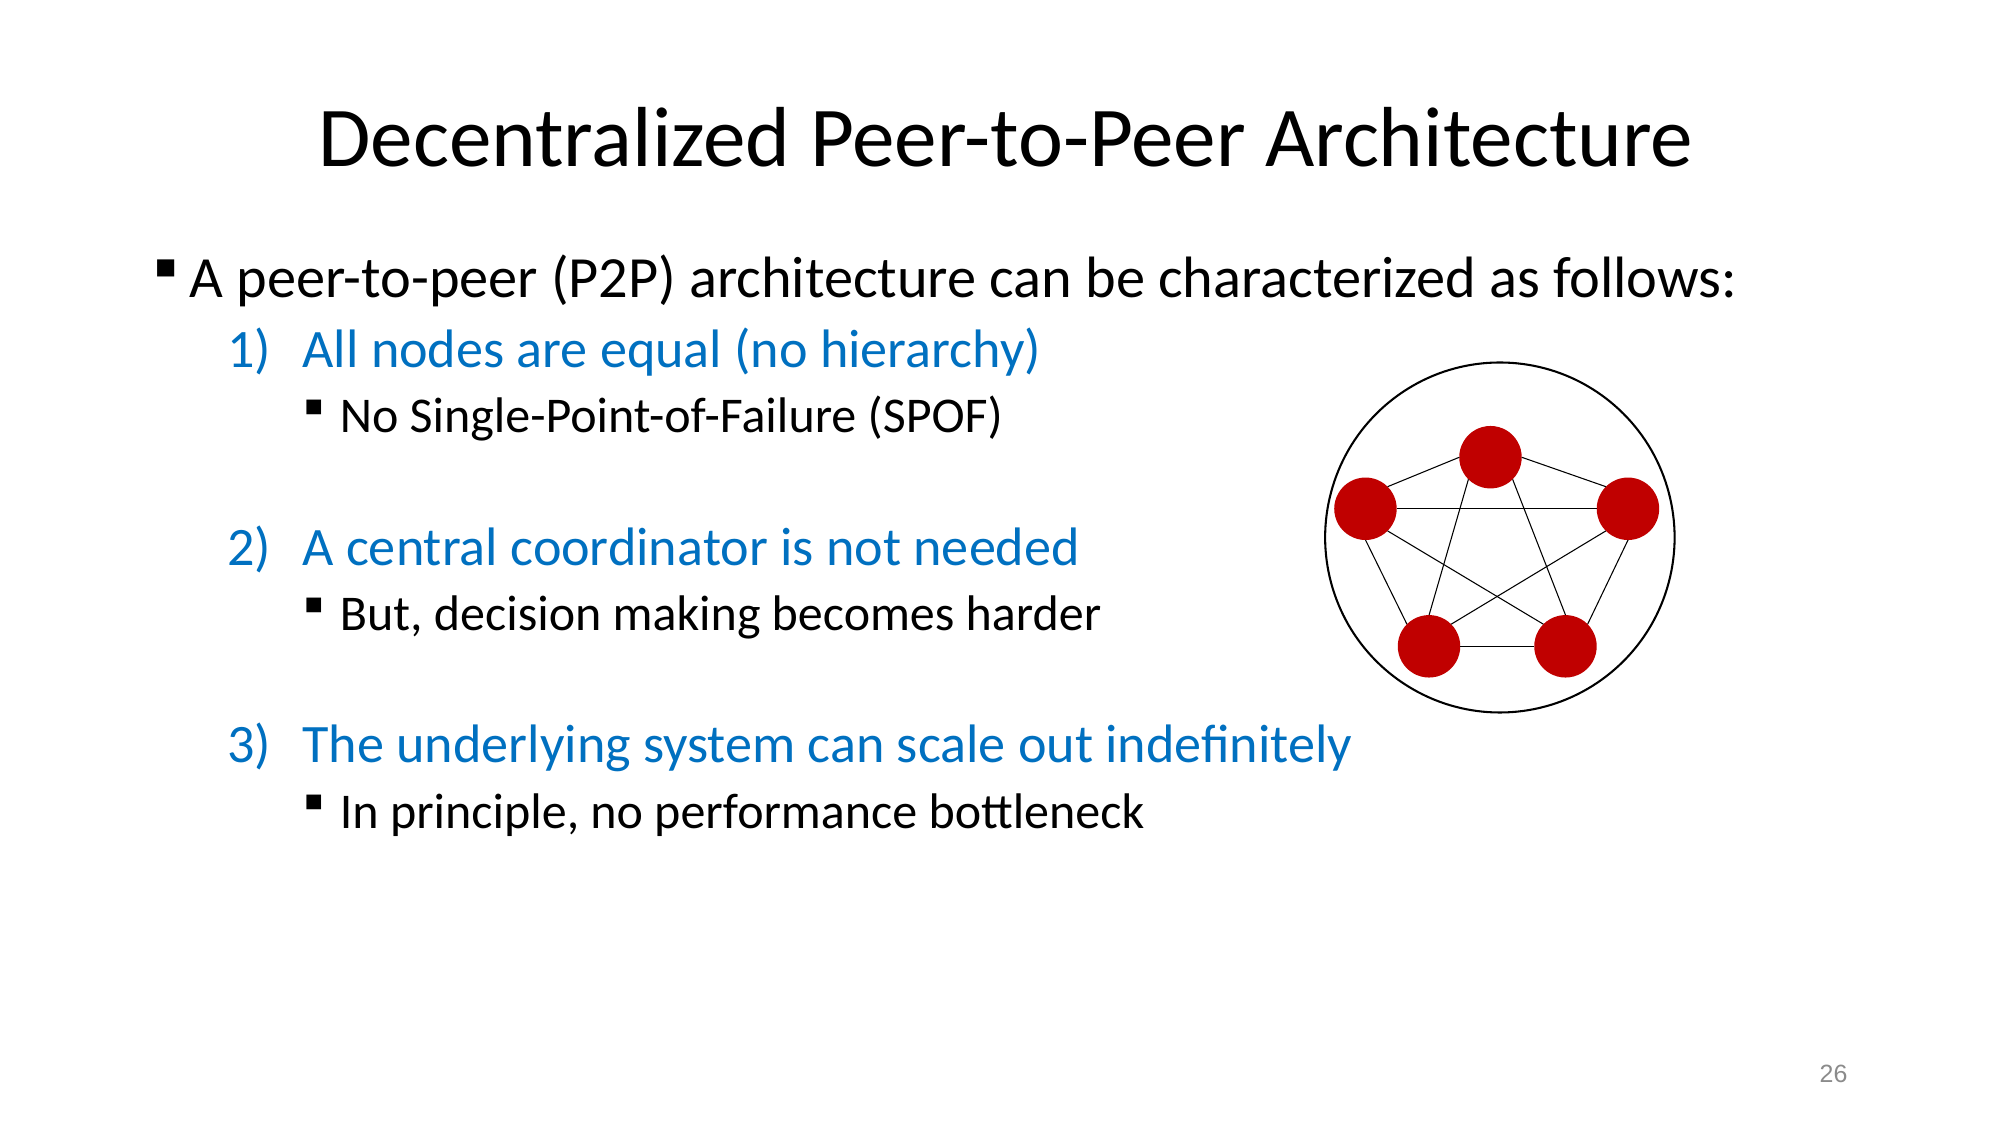

# Decentralized Peer-to-Peer Architecture
A peer-to-peer (P2P) architecture can be characterized as follows:
All nodes are equal (no hierarchy)
No Single-Point-of-Failure (SPOF)

A central coordinator is not needed
But, decision making becomes harder

The underlying system can scale out indefinitely
In principle, no performance bottleneck

26